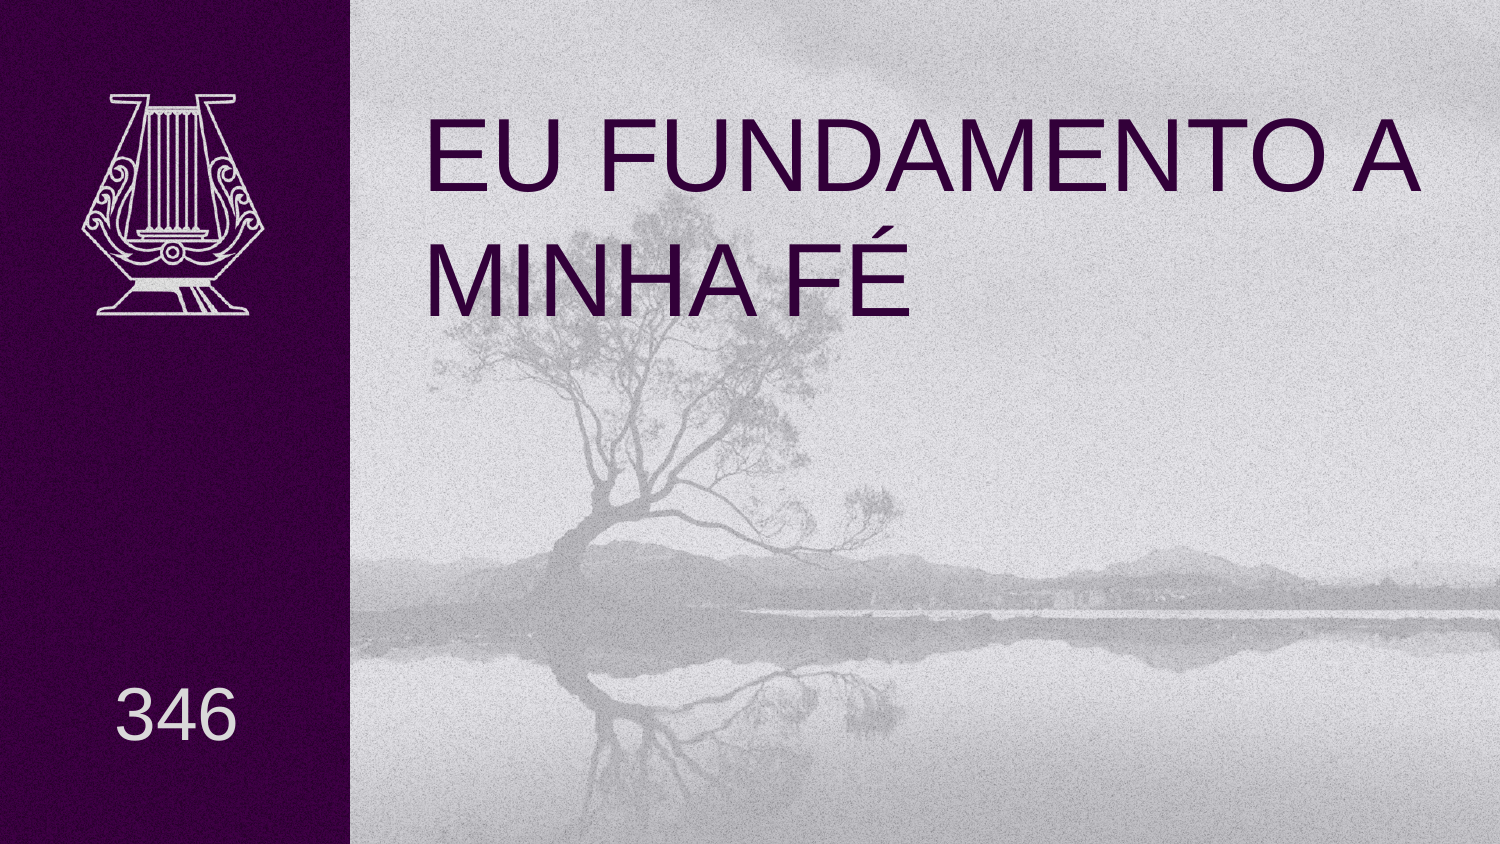

# EU FUNDAMENTO A MINHA FÉ
346